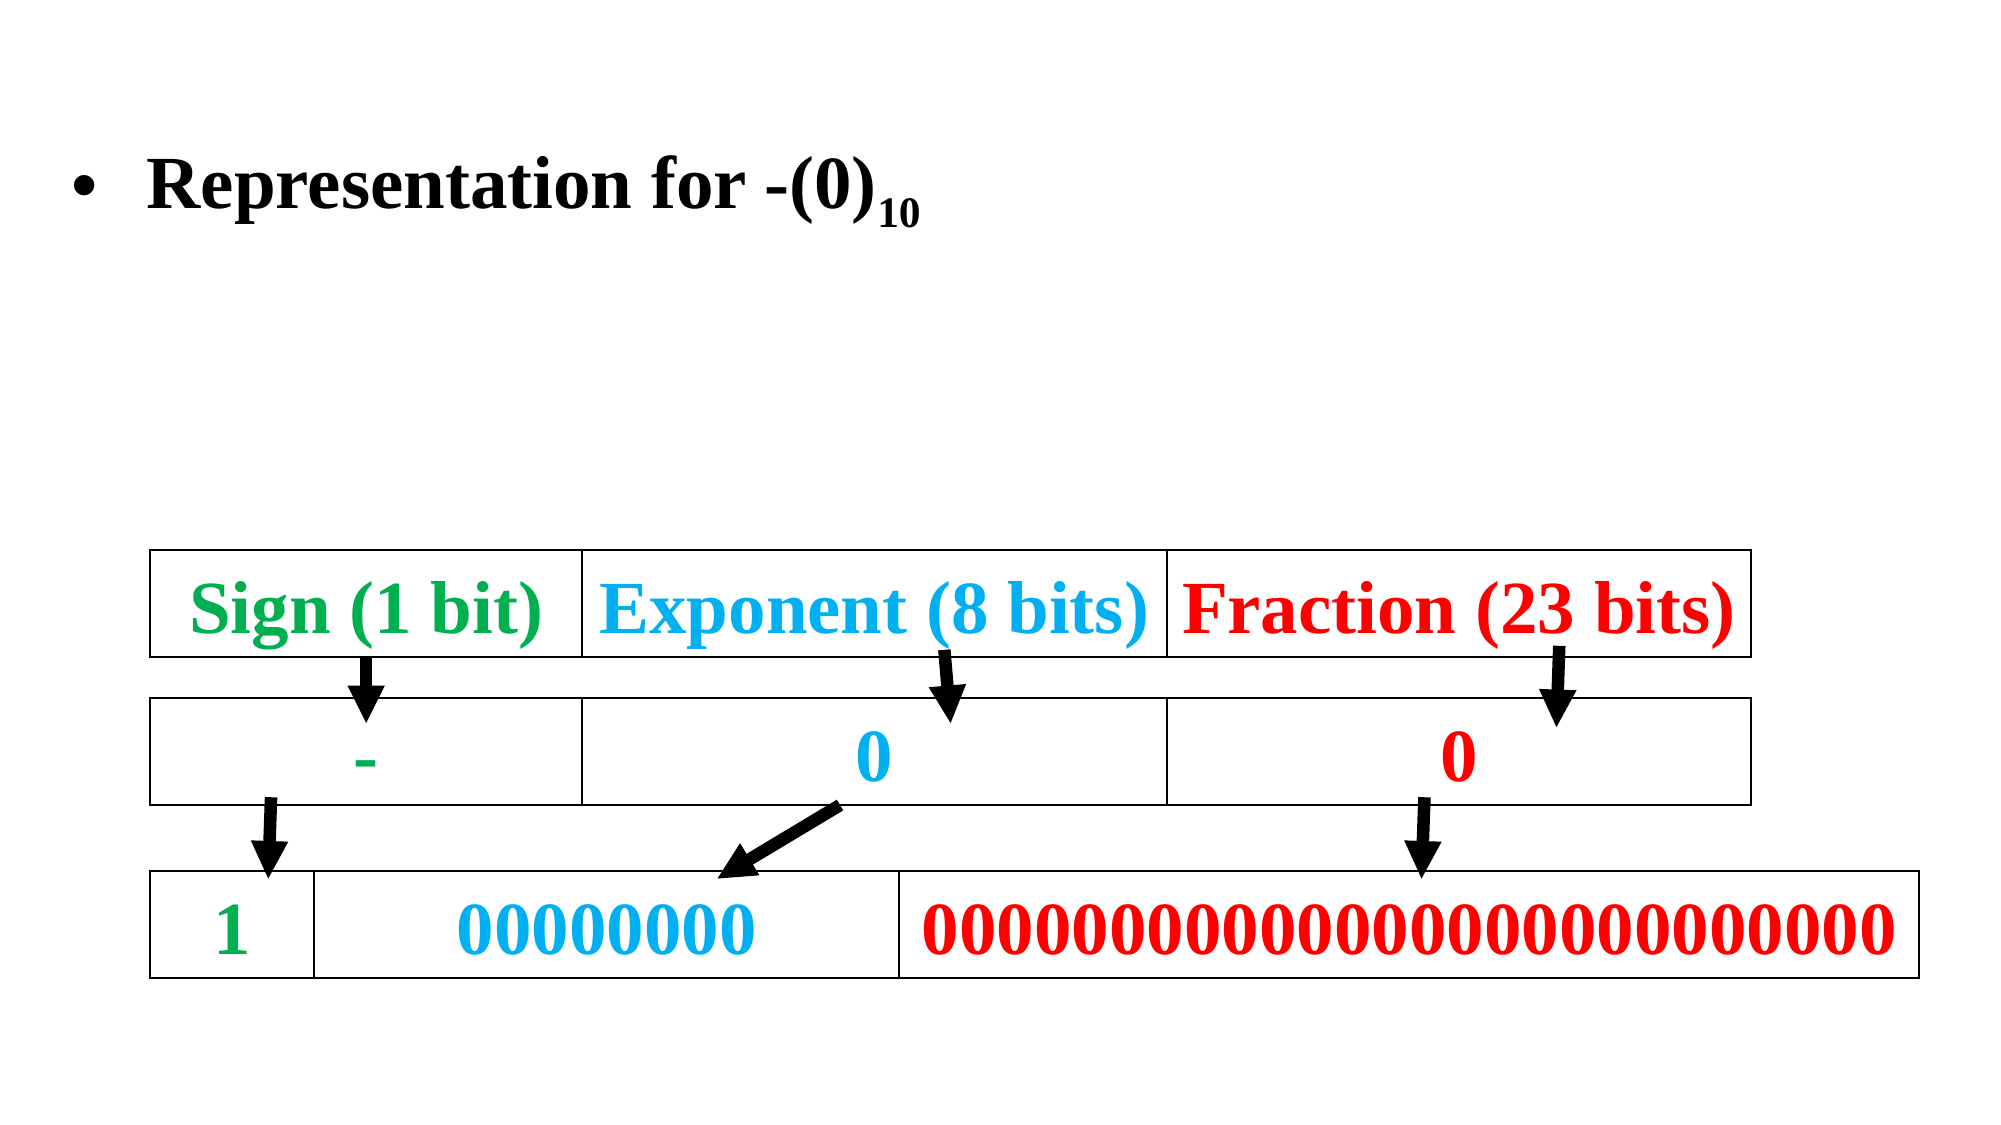

Representation for -(0)10
Sign (1 bit)
Exponent (8 bits)
Fraction (23 bits)
-
0
0
1
00000000
00000000000000000000000000